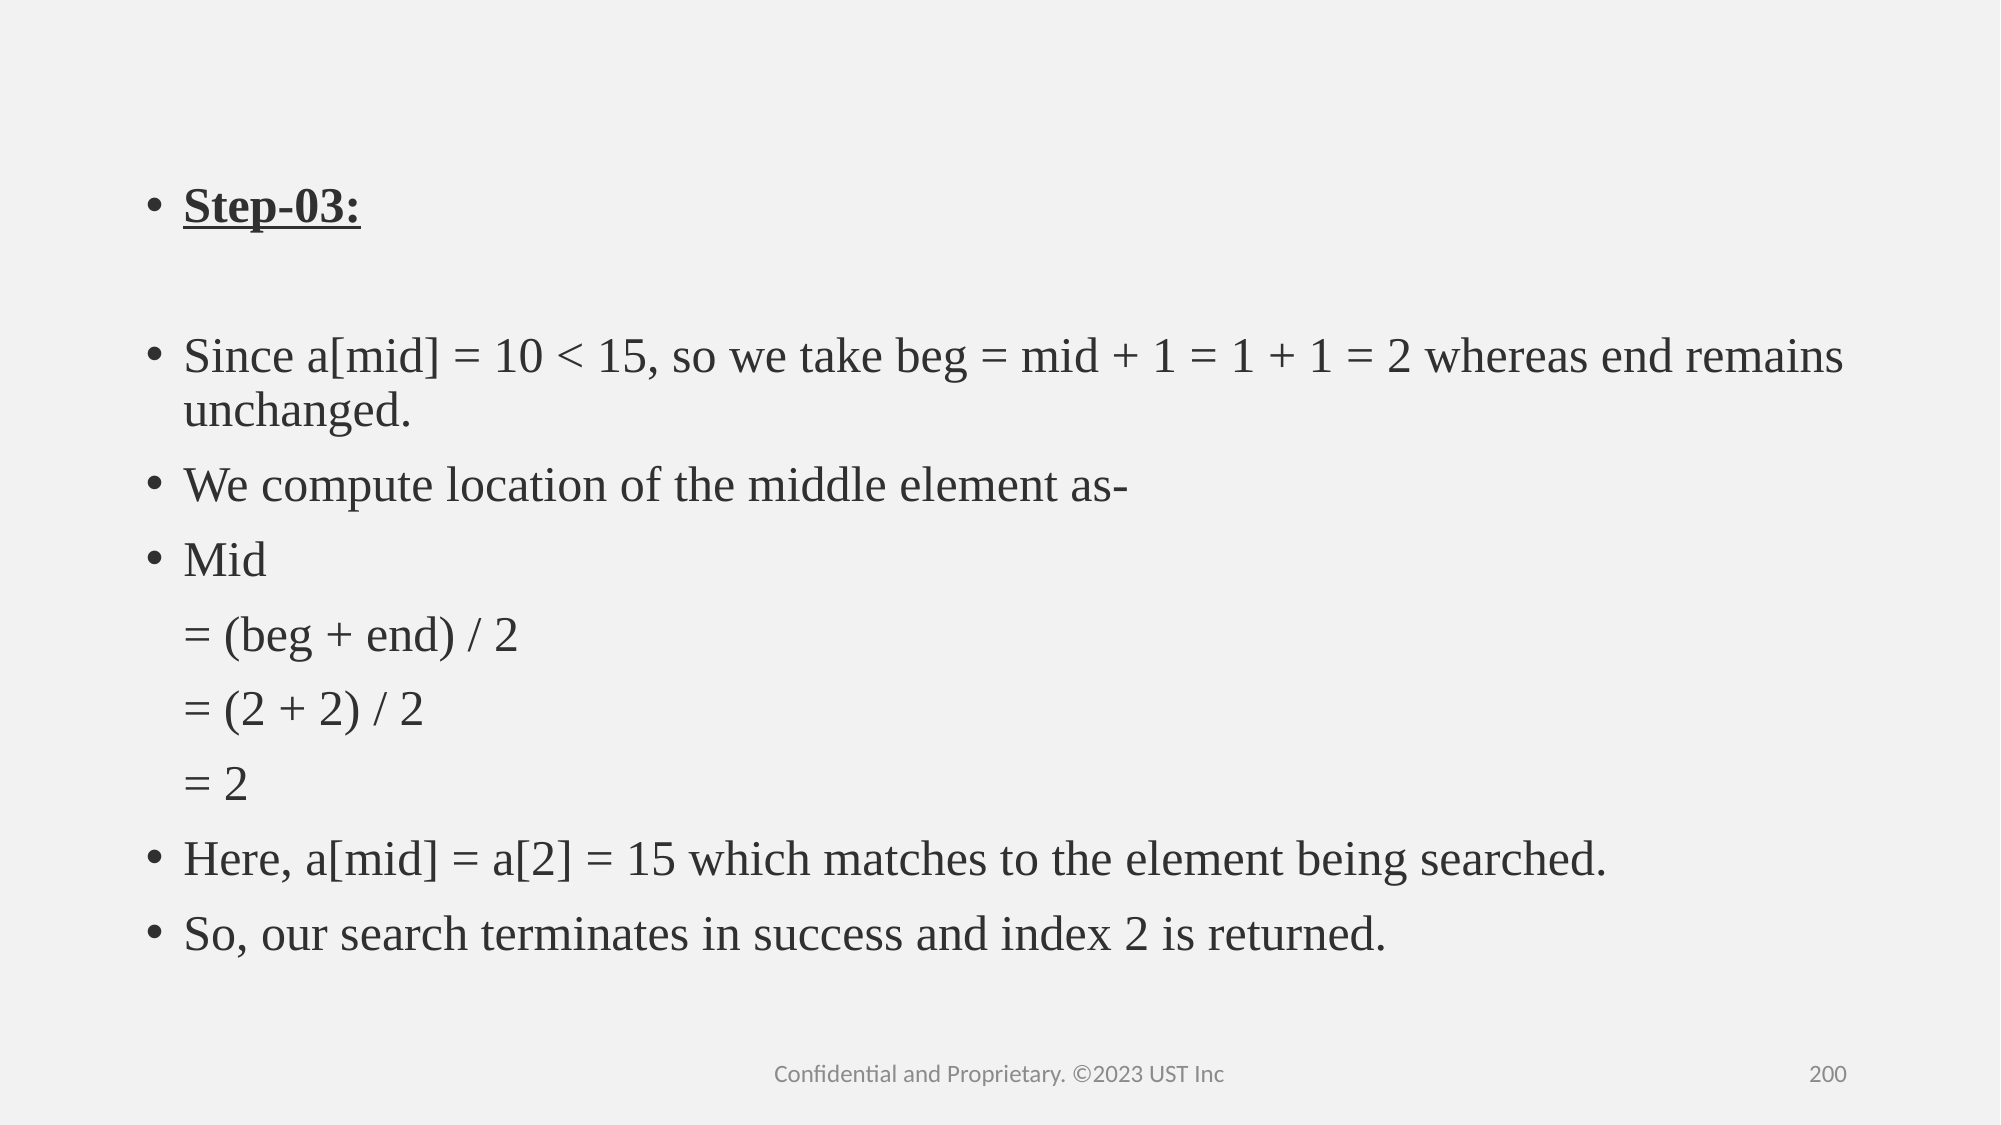

Step-03:

Since a[mid] = 10 < 15, so we take beg = mid + 1 = 1 + 1 = 2 whereas end remains unchanged.
We compute location of the middle element as-
Mid
   = (beg + end) / 2
   = (2 + 2) / 2
   = 2
Here, a[mid] = a[2] = 15 which matches to the element being searched.
So, our search terminates in success and index 2 is returned.

Confidential and Proprietary. ©2023 UST Inc
200